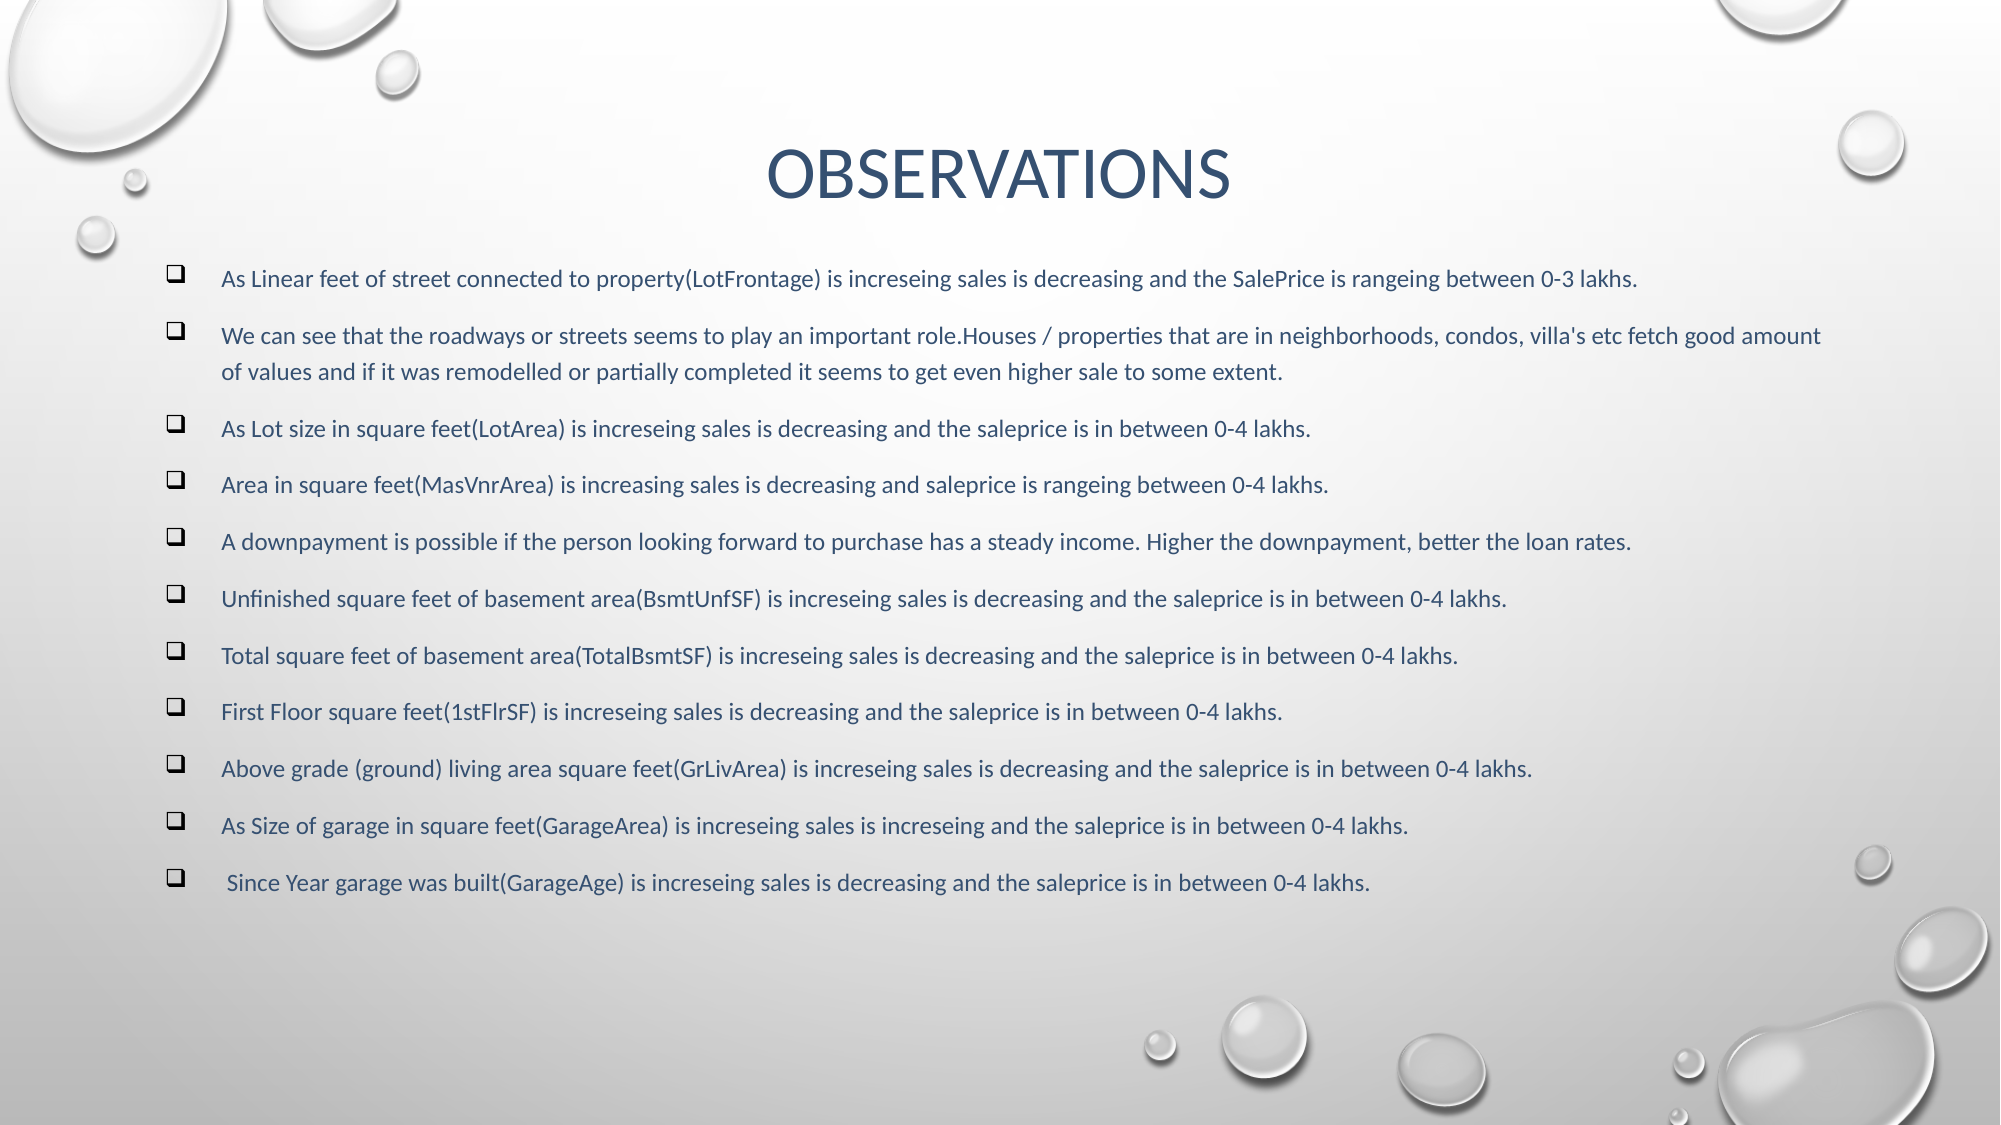

# Observations
As Linear feet of street connected to property(LotFrontage) is increseing sales is decreasing and the SalePrice is rangeing between 0-3 lakhs.
We can see that the roadways or streets seems to play an important role.Houses / properties that are in neighborhoods, condos, villa's etc fetch good amount of values and if it was remodelled or partially completed it seems to get even higher sale to some extent.
As Lot size in square feet(LotArea) is increseing sales is decreasing and the saleprice is in between 0-4 lakhs.
Area in square feet(MasVnrArea) is increasing sales is decreasing and saleprice is rangeing between 0-4 lakhs.
A downpayment is possible if the person looking forward to purchase has a steady income. Higher the downpayment, better the loan rates.
Unfinished square feet of basement area(BsmtUnfSF) is increseing sales is decreasing and the saleprice is in between 0-4 lakhs.
Total square feet of basement area(TotalBsmtSF) is increseing sales is decreasing and the saleprice is in between 0-4 lakhs.
First Floor square feet(1stFlrSF) is increseing sales is decreasing and the saleprice is in between 0-4 lakhs.
Above grade (ground) living area square feet(GrLivArea) is increseing sales is decreasing and the saleprice is in between 0-4 lakhs.
As Size of garage in square feet(GarageArea) is increseing sales is increseing and the saleprice is in between 0-4 lakhs.
 Since Year garage was built(GarageAge) is increseing sales is decreasing and the saleprice is in between 0-4 lakhs.